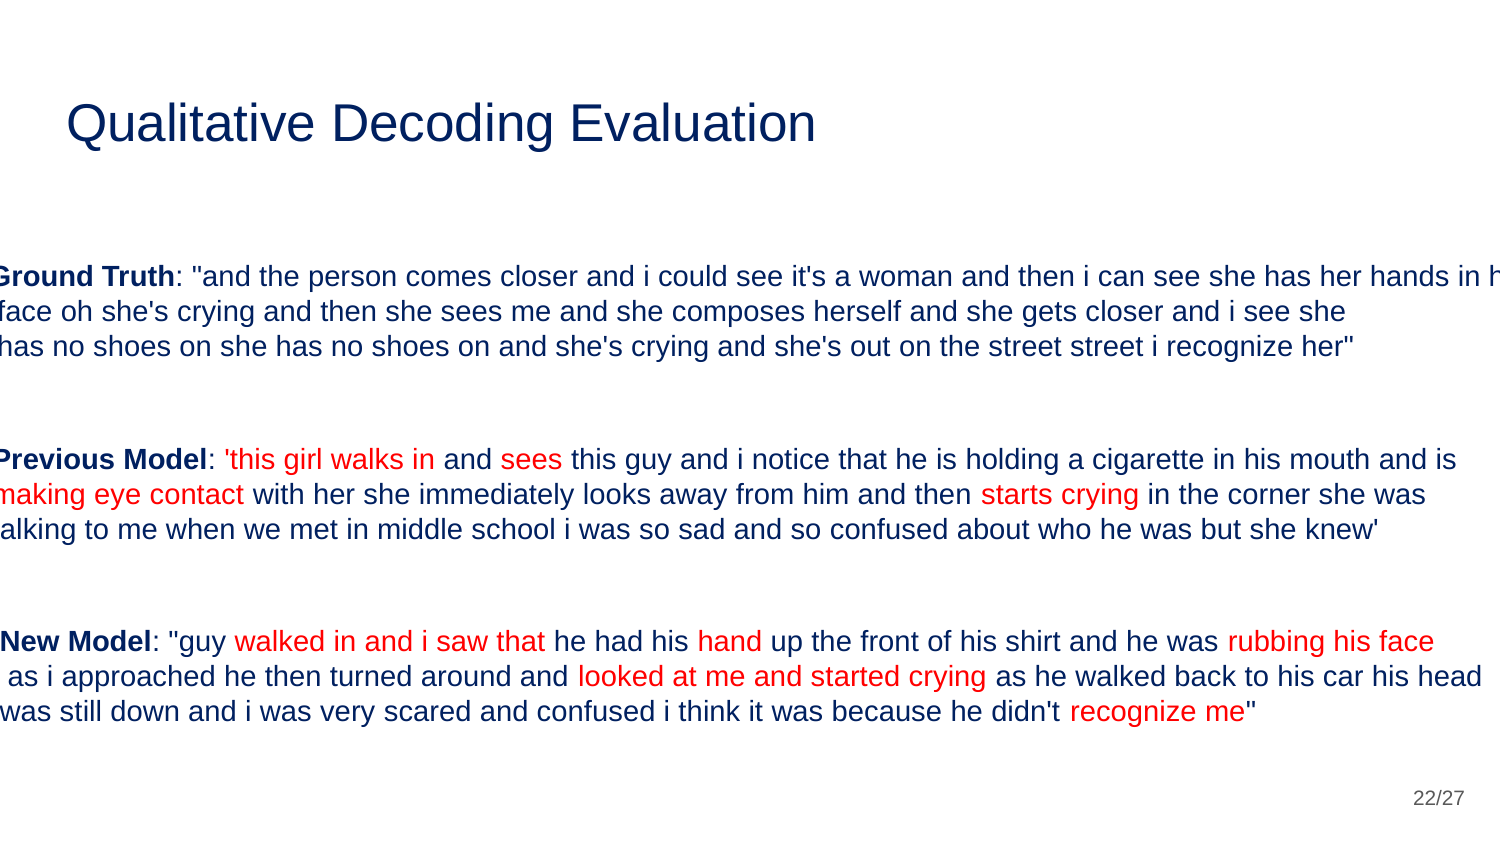

# Qualitative Decoding Evaluation
Ground Truth: "and the person comes closer and i could see it's a woman and then i can see she has her hands in her
 face oh she's crying and then she sees me and she composes herself and she gets closer and i see she
 has no shoes on she has no shoes on and she's crying and she's out on the street street i recognize her"
Previous Model: 'this girl walks in and sees this guy and i notice that he is holding a cigarette in his mouth and is
making eye contact with her she immediately looks away from him and then starts crying in the corner she was
talking to me when we met in middle school i was so sad and so confused about who he was but she knew'
New Model: "guy walked in and i saw that he had his hand up the front of his shirt and he was rubbing his face
 as i approached he then turned around and looked at me and started crying as he walked back to his car his head
was still down and i was very scared and confused i think it was because he didn't recognize me"
22/27